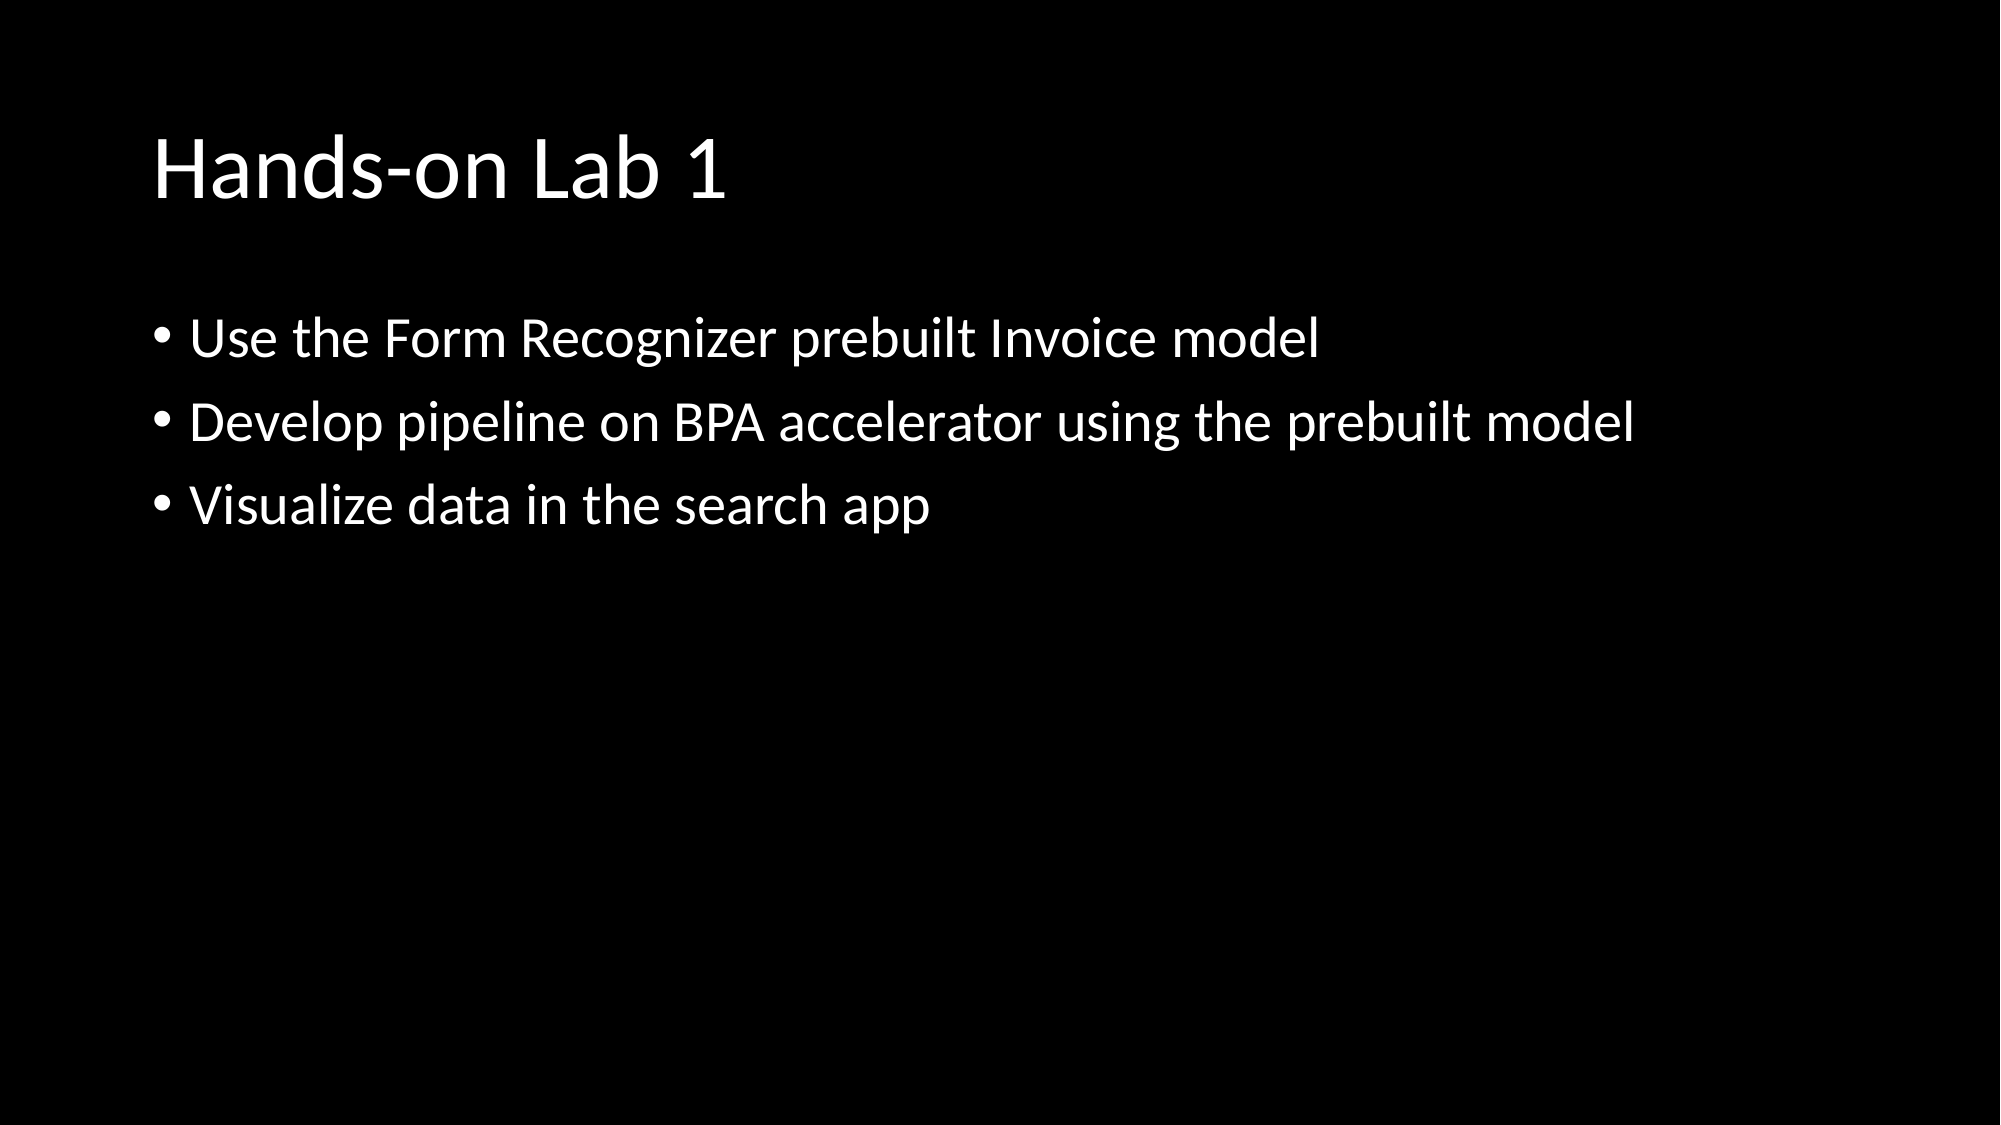

# Hands-on Lab 1
Use the Form Recognizer prebuilt Invoice model
Develop pipeline on BPA accelerator using the prebuilt model
Visualize data in the search app